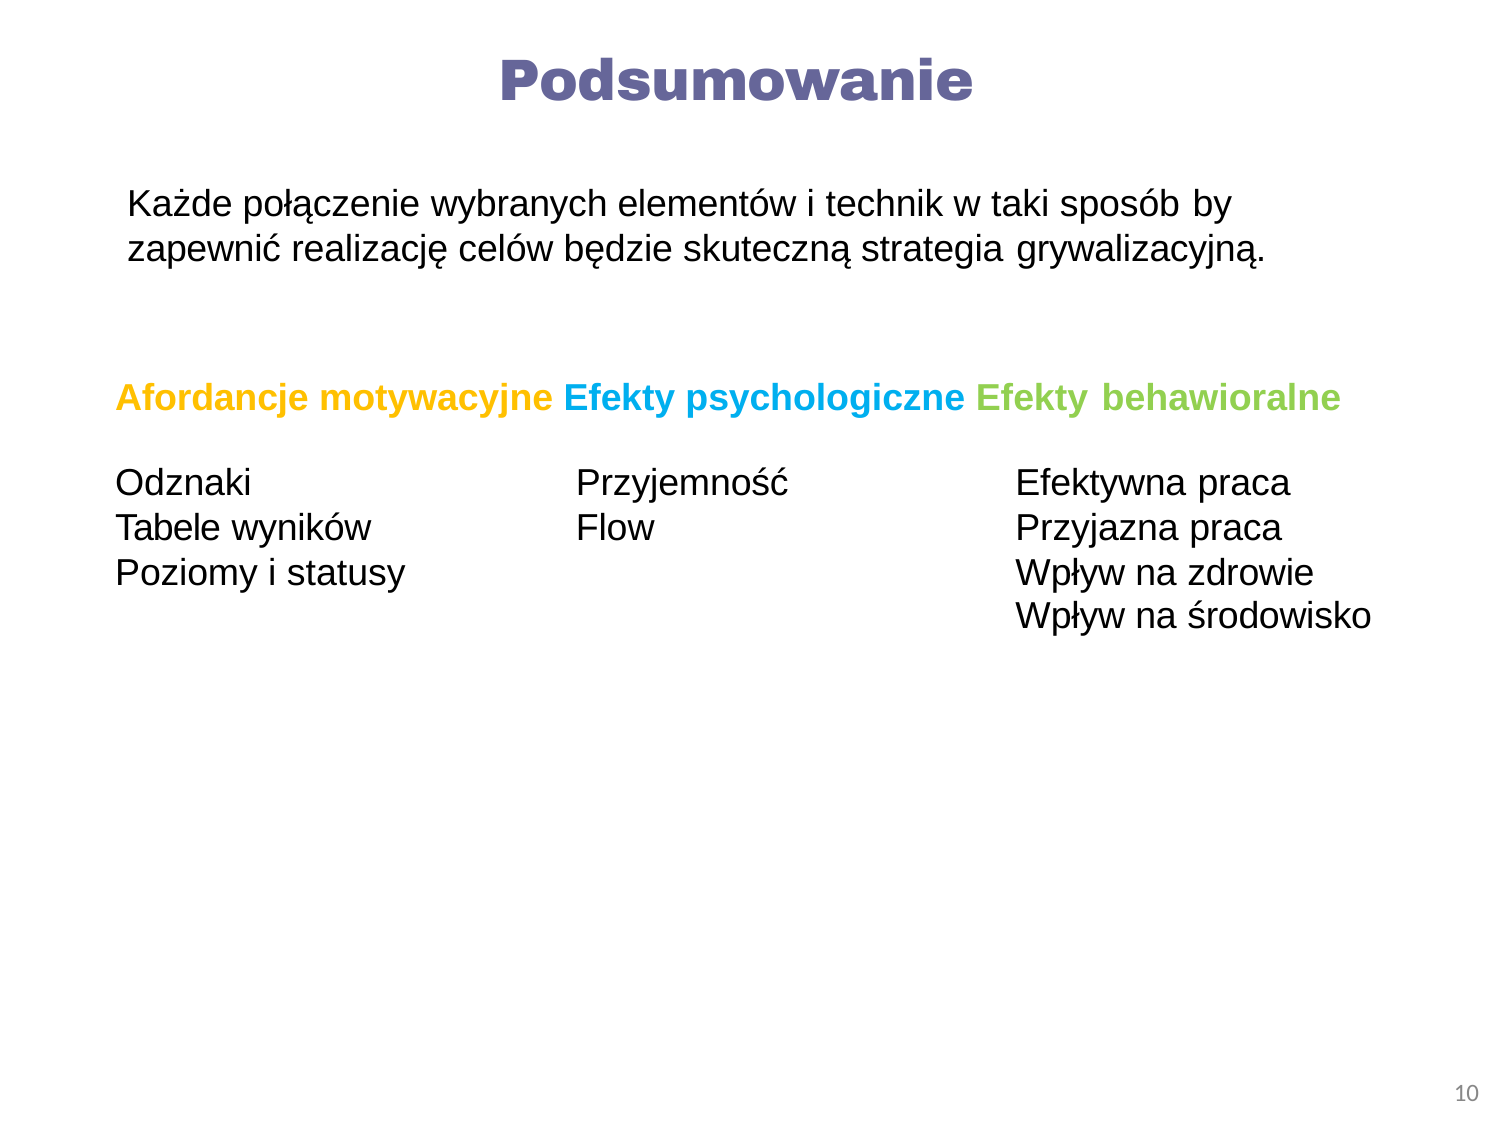

# Podsumowanie
Każde połączenie wybranych elementów i technik w taki sposób by
zapewnić realizację celów będzie skuteczną strategia grywalizacyjną.

Afordancje motywacyjne Efekty psychologiczne Efekty behawioralne
| Odznaki | Przyjemność | Efektywna praca |
| --- | --- | --- |
| Tabele wyników | Flow | Przyjazna praca |
| Poziomy i statusy |  | Wpływ na zdrowie |
|  |  | Wpływ na środowisko |
10